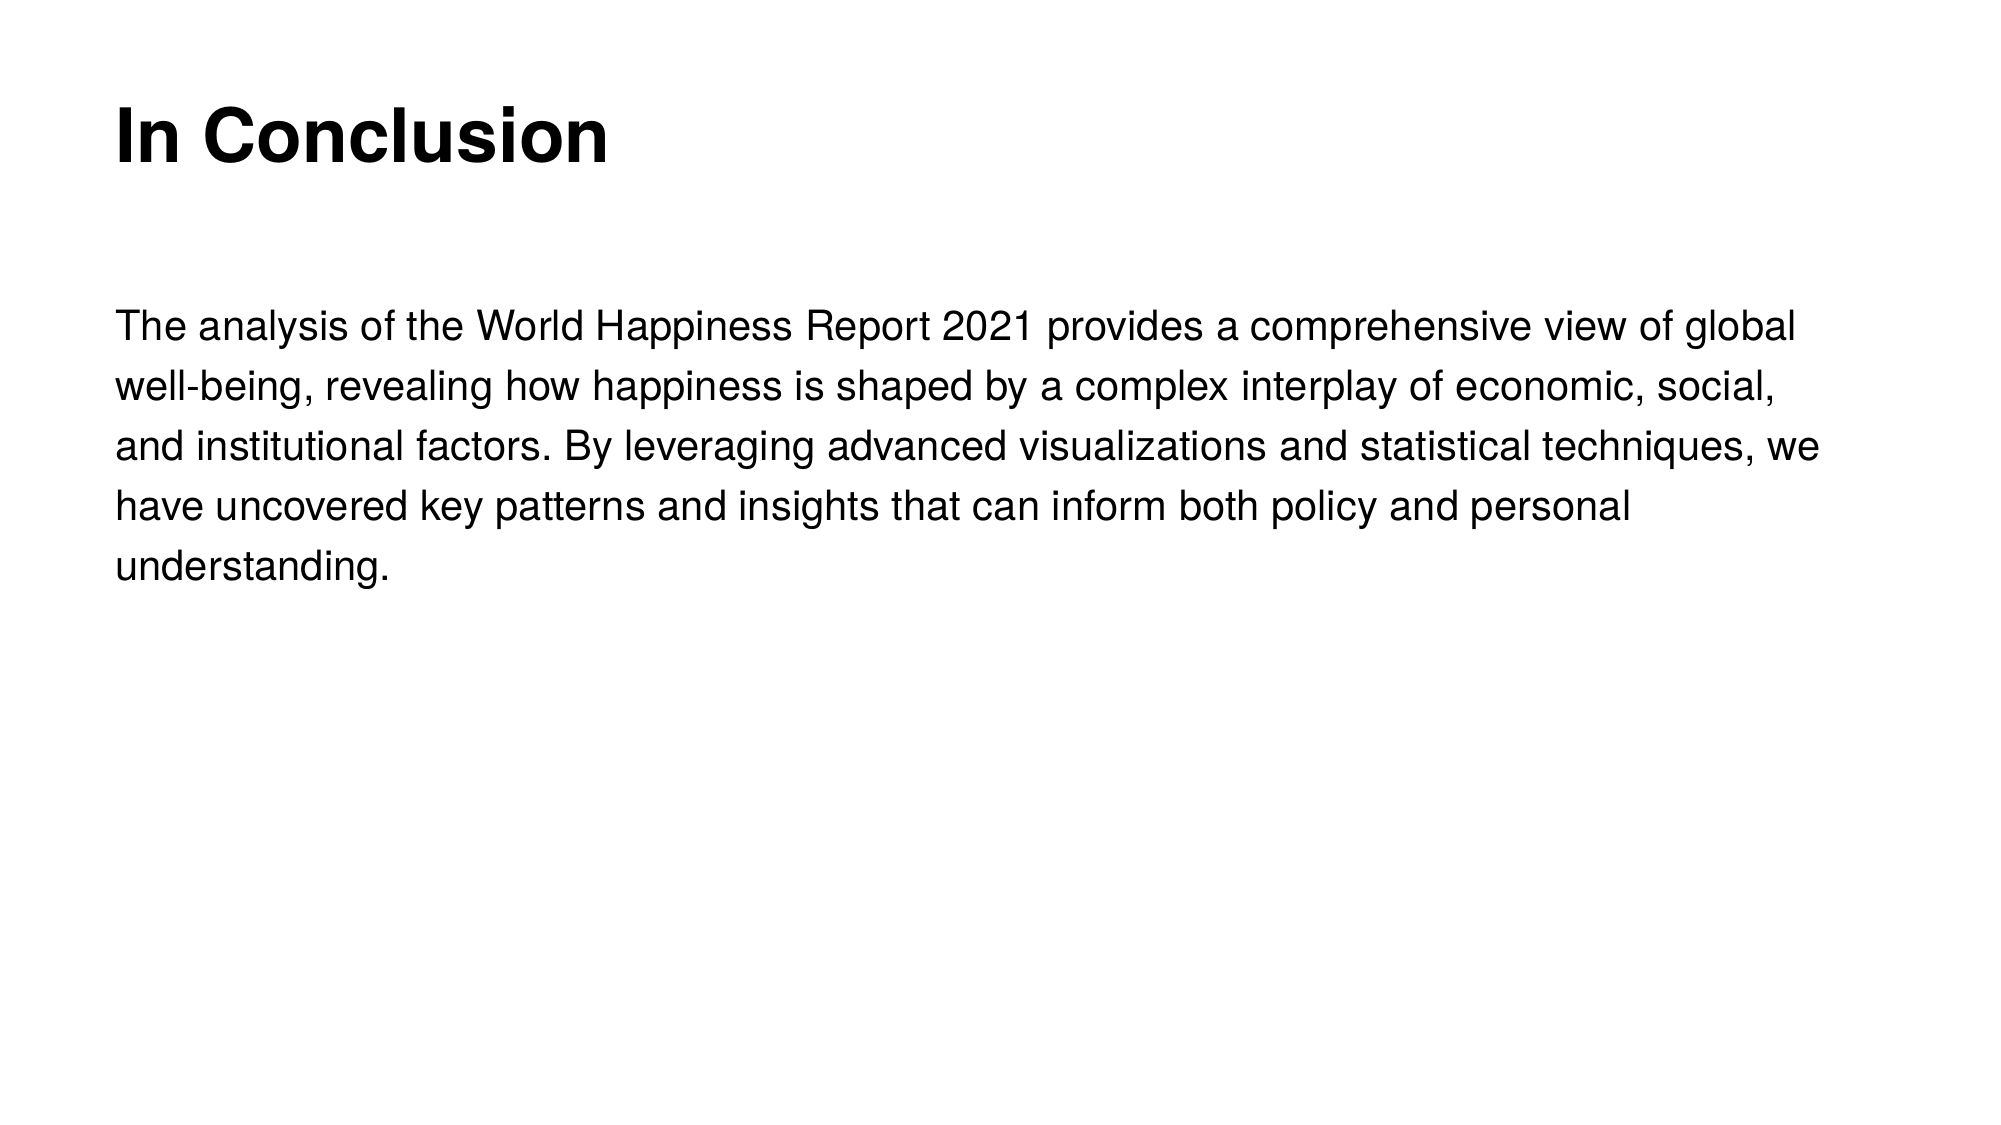

# In Conclusion
The analysis of the World Happiness Report 2021 provides a comprehensive view of global well-being, revealing how happiness is shaped by a complex interplay of economic, social, and institutional factors. By leveraging advanced visualizations and statistical techniques, we have uncovered key patterns and insights that can inform both policy and personal understanding.